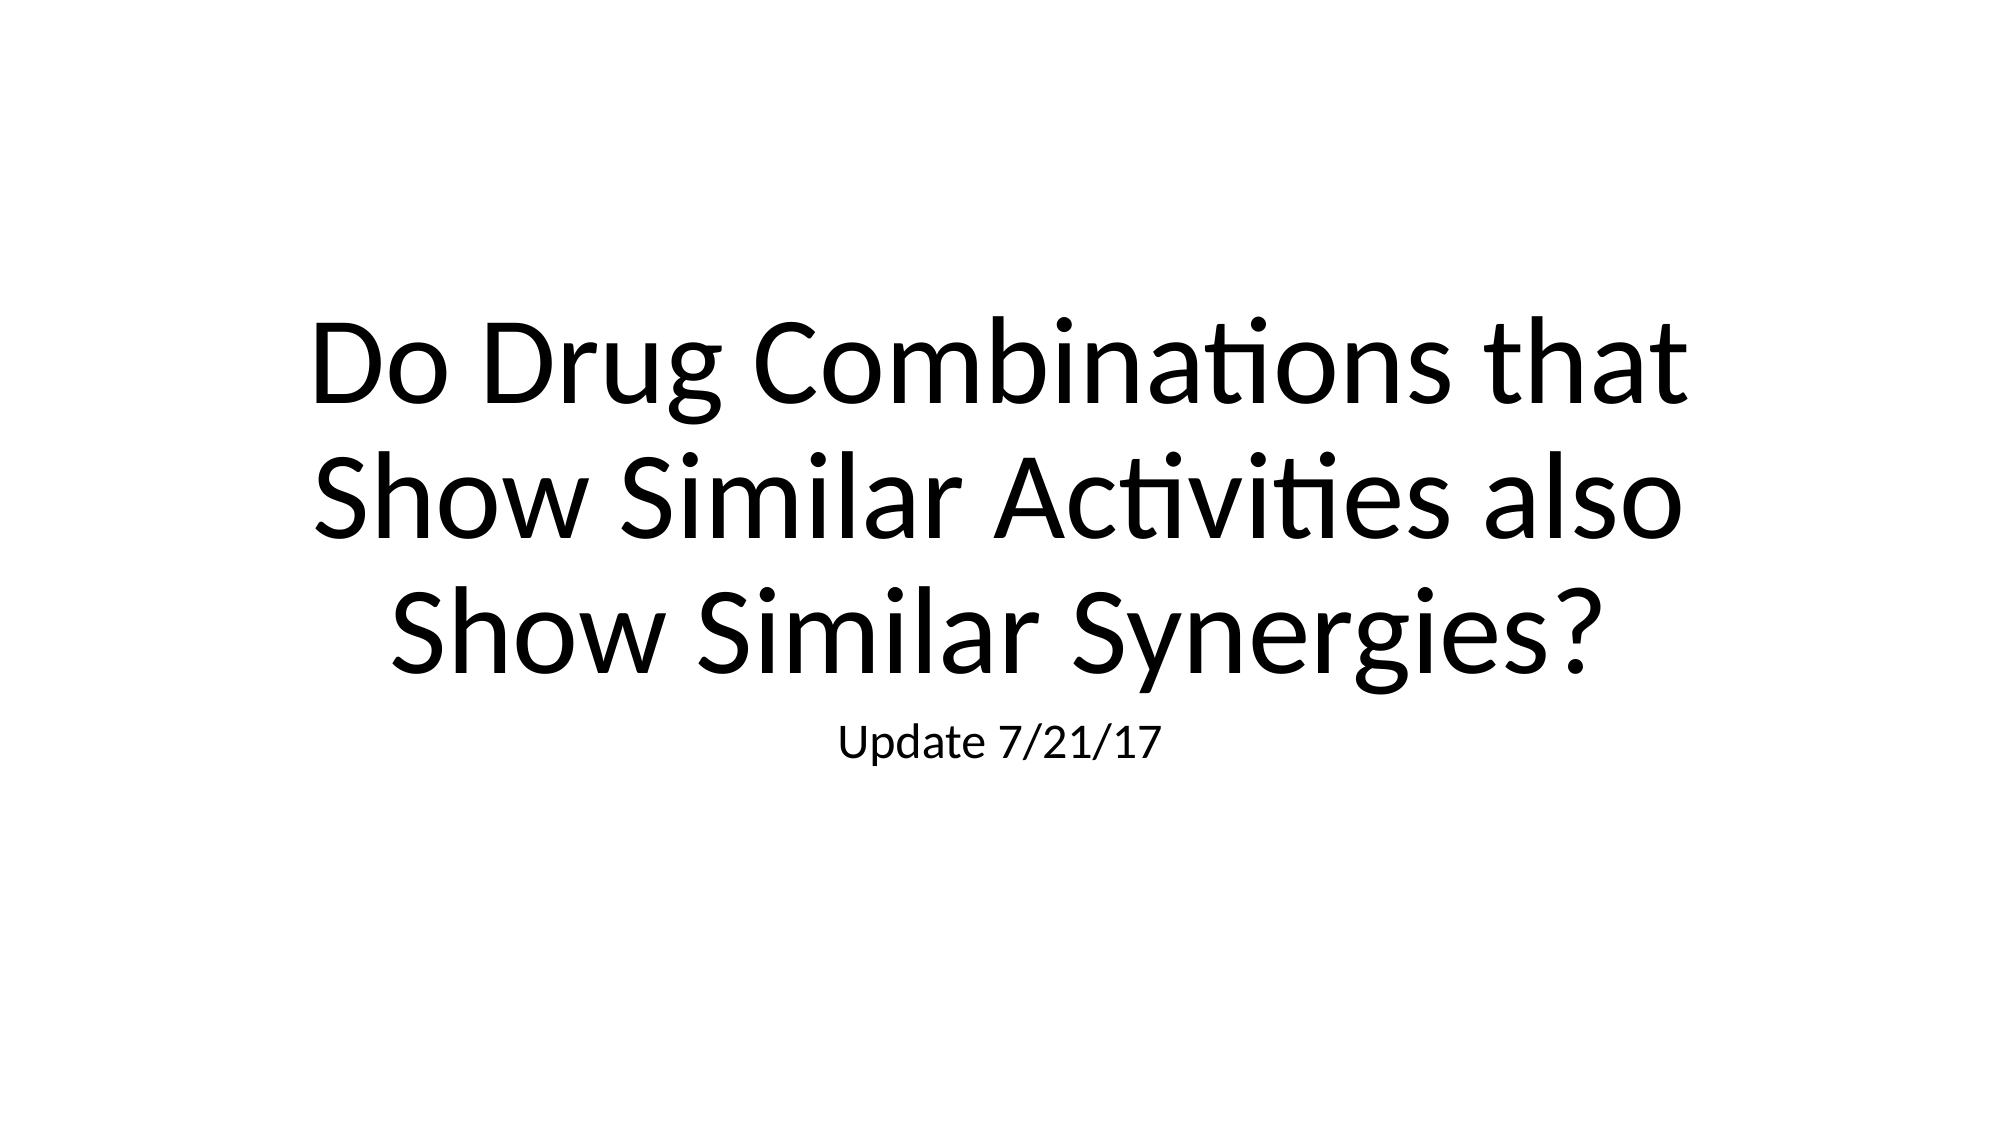

# Do Drug Combinations that Show Similar Activities also Show Similar Synergies?
Update 7/21/17